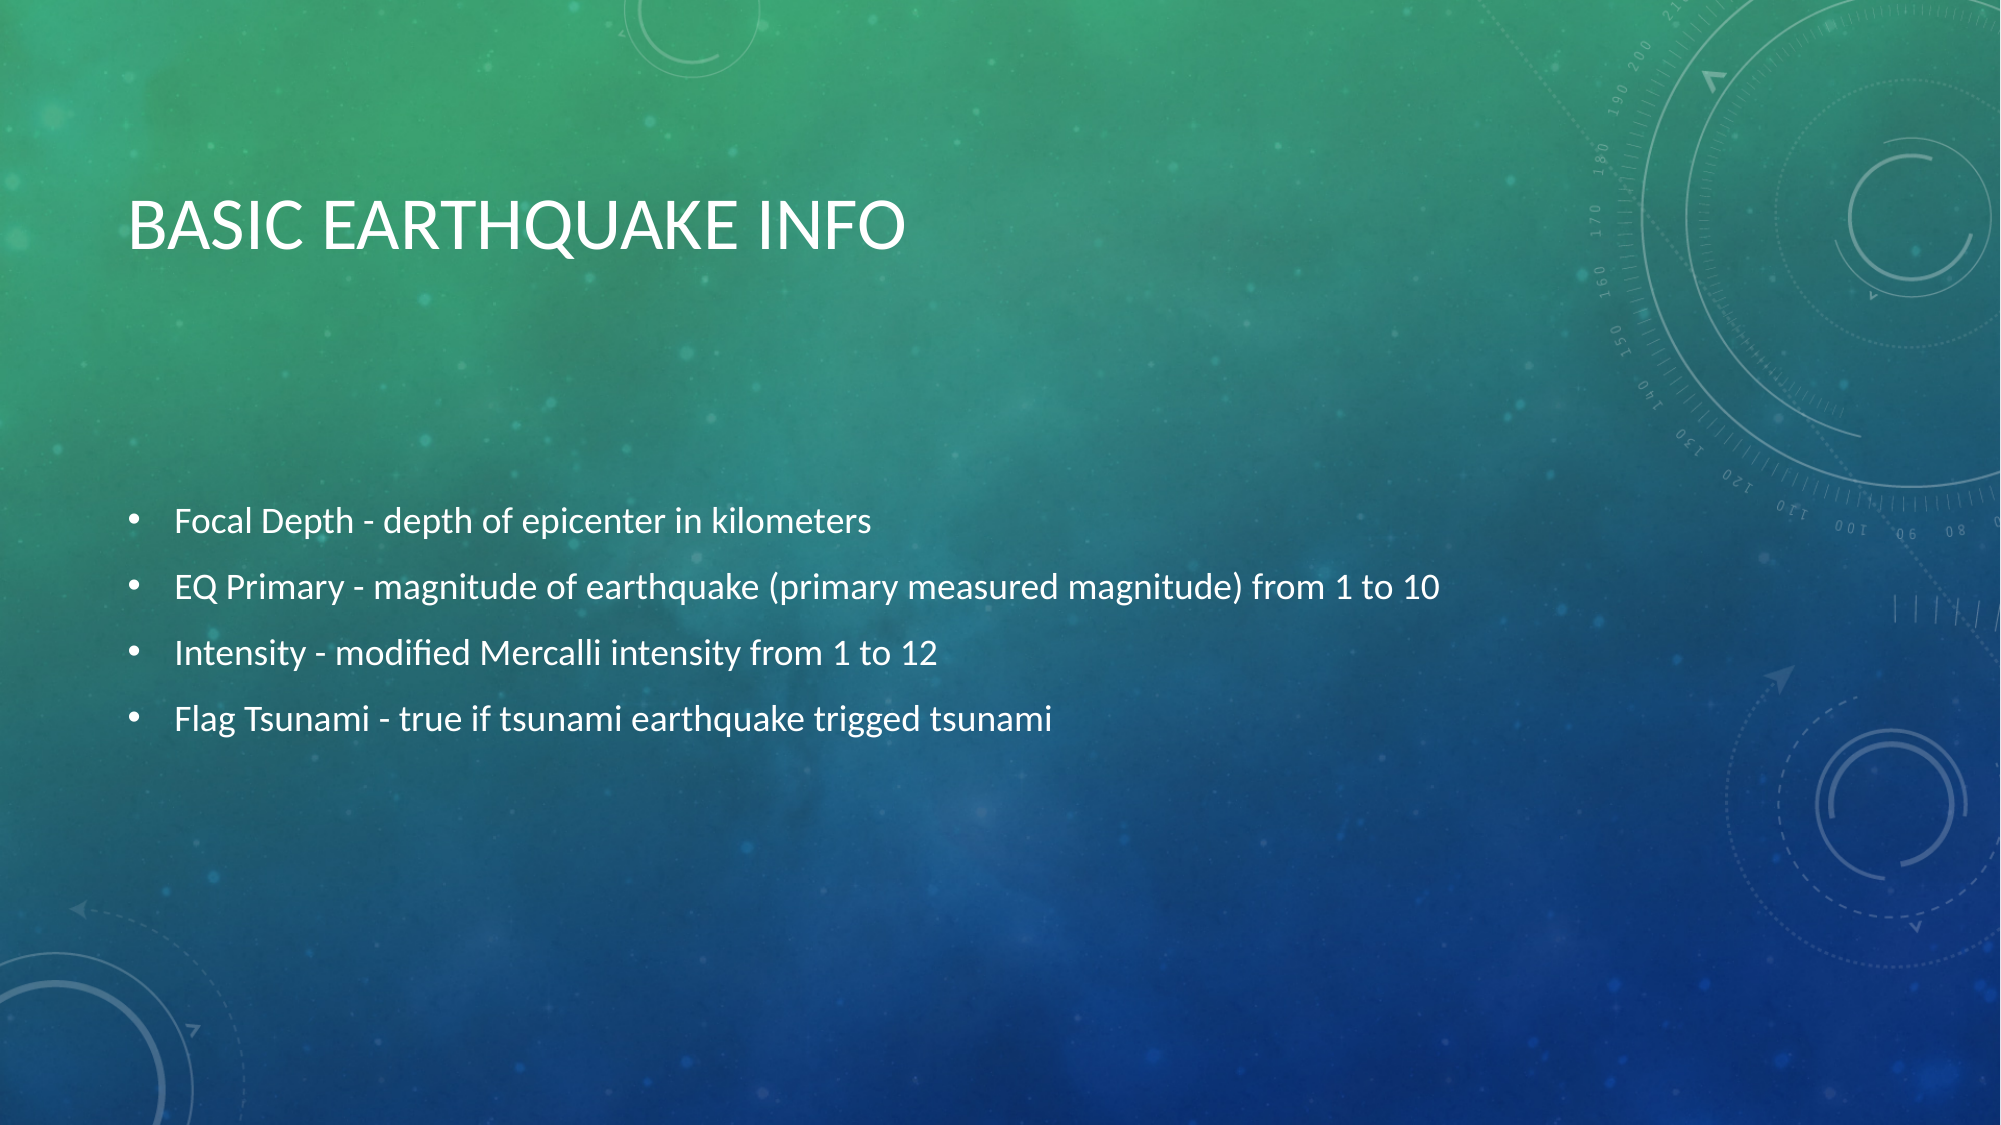

# Basic earthquake info
Focal Depth - depth of epicenter in kilometers
EQ Primary - magnitude of earthquake (primary measured magnitude) from 1 to 10
Intensity - modified Mercalli intensity from 1 to 12
Flag Tsunami - true if tsunami earthquake trigged tsunami